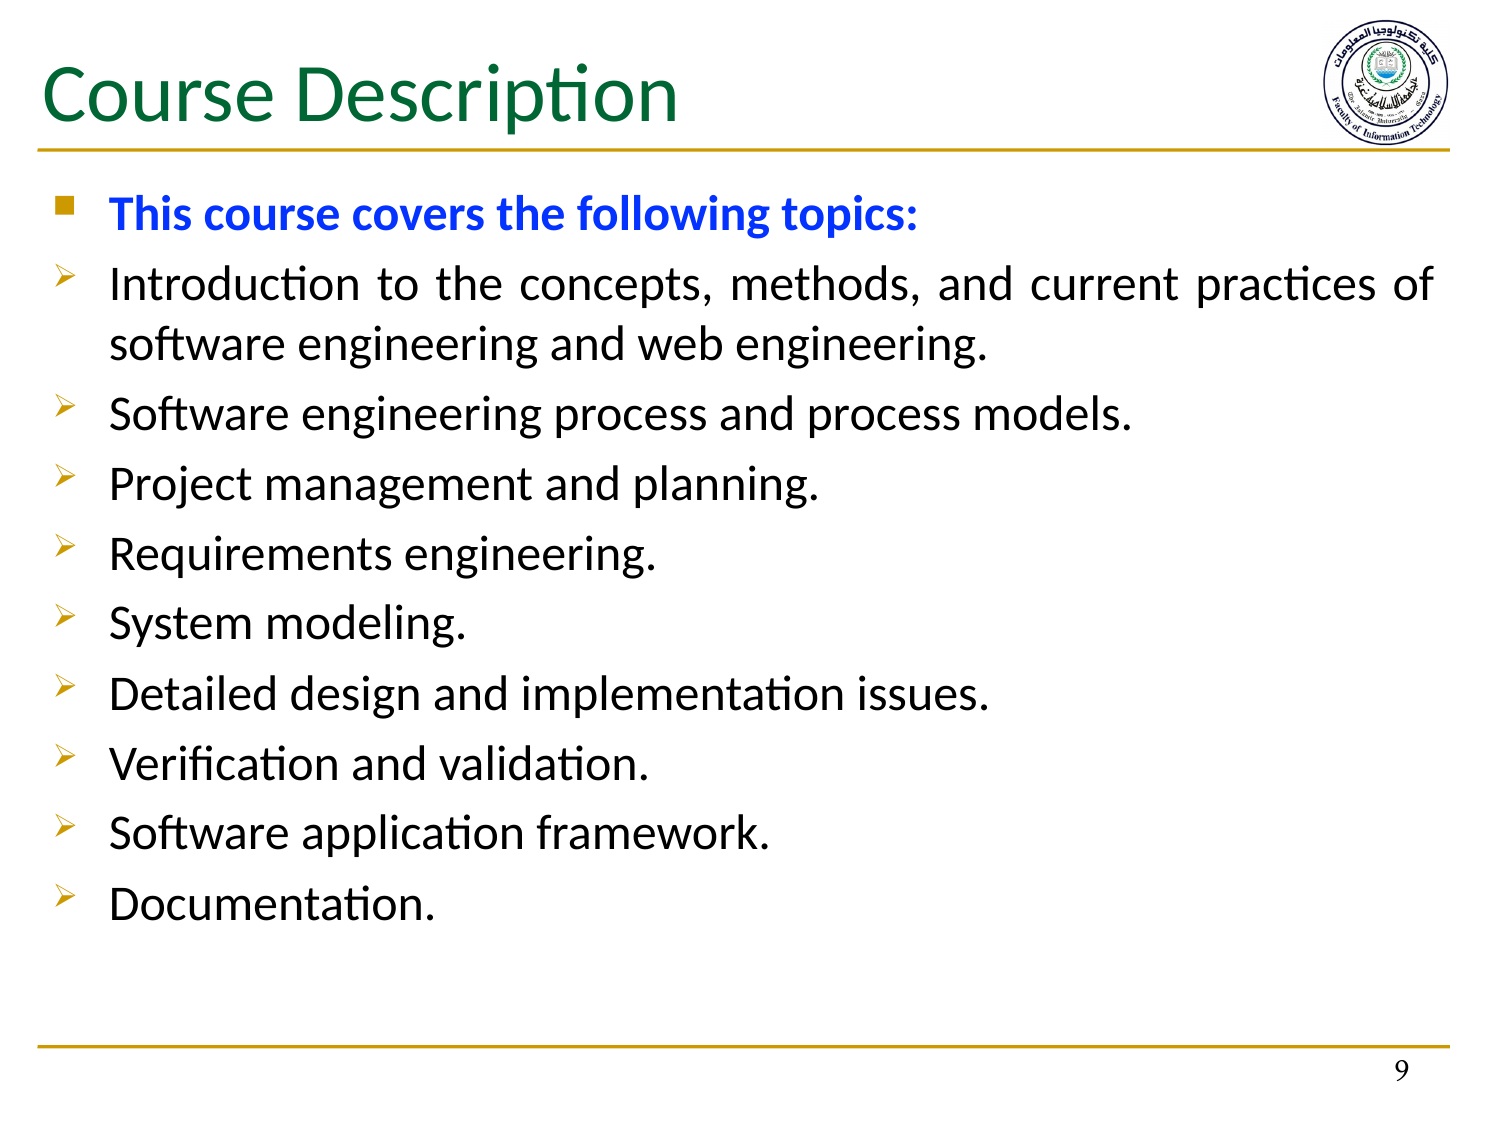

# Course Description
This course covers the following topics:
Introduction to the concepts, methods, and current practices of software engineering and web engineering.
Software engineering process and process models.
Project management and planning.
Requirements engineering.
System modeling.
Detailed design and implementation issues.
Verification and validation.
Software application framework.
Documentation.
9